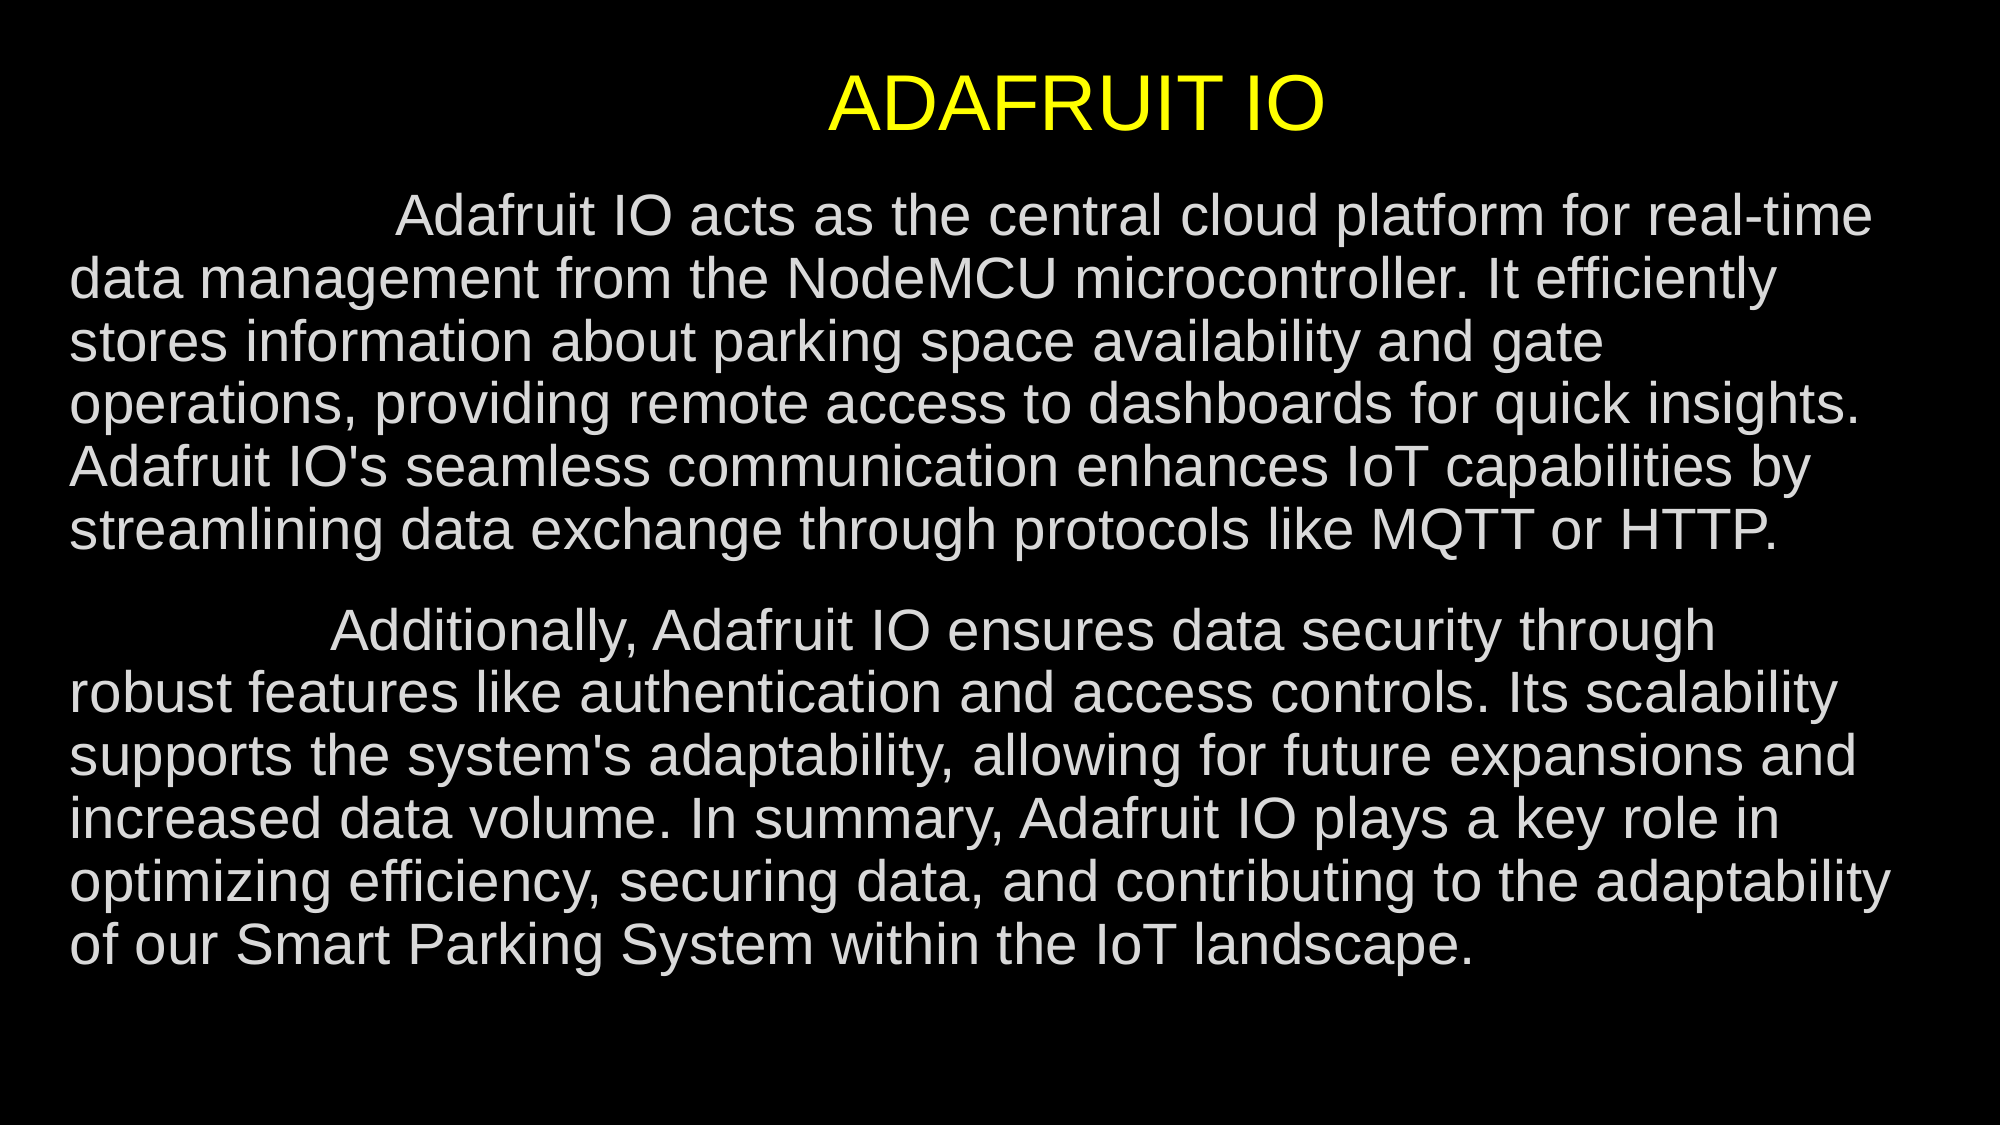

#
                                         ADAFRUIT IO
                    Adafruit IO acts as the central cloud platform for real-time data management from the NodeMCU microcontroller. It efficiently stores information about parking space availability and gate operations, providing remote access to dashboards for quick insights. Adafruit IO's seamless communication enhances IoT capabilities by streamlining data exchange through protocols like MQTT or HTTP.
                Additionally, Adafruit IO ensures data security through robust features like authentication and access controls. Its scalability supports the system's adaptability, allowing for future expansions and increased data volume. In summary, Adafruit IO plays a key role in optimizing efficiency, securing data, and contributing to the adaptability of our Smart Parking System within the IoT landscape.